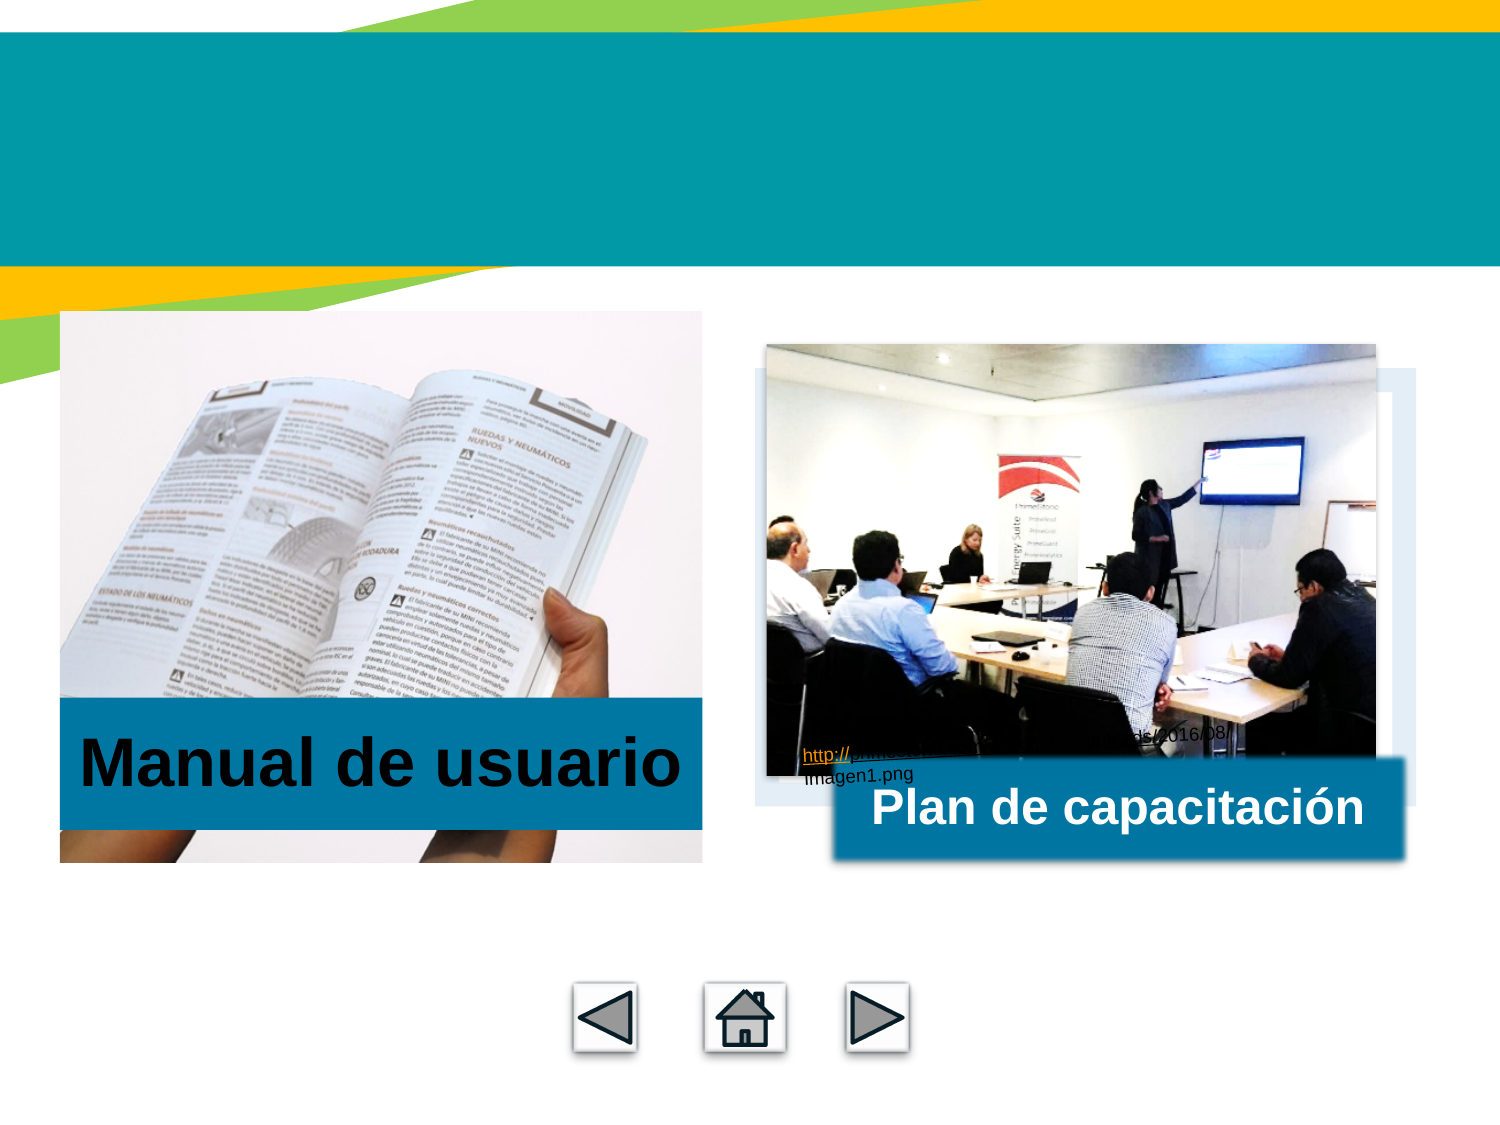

Manual de usuario
Plan de capacitación

http://primestone.com/wp-content/uploads/2016/08/Imagen1.png